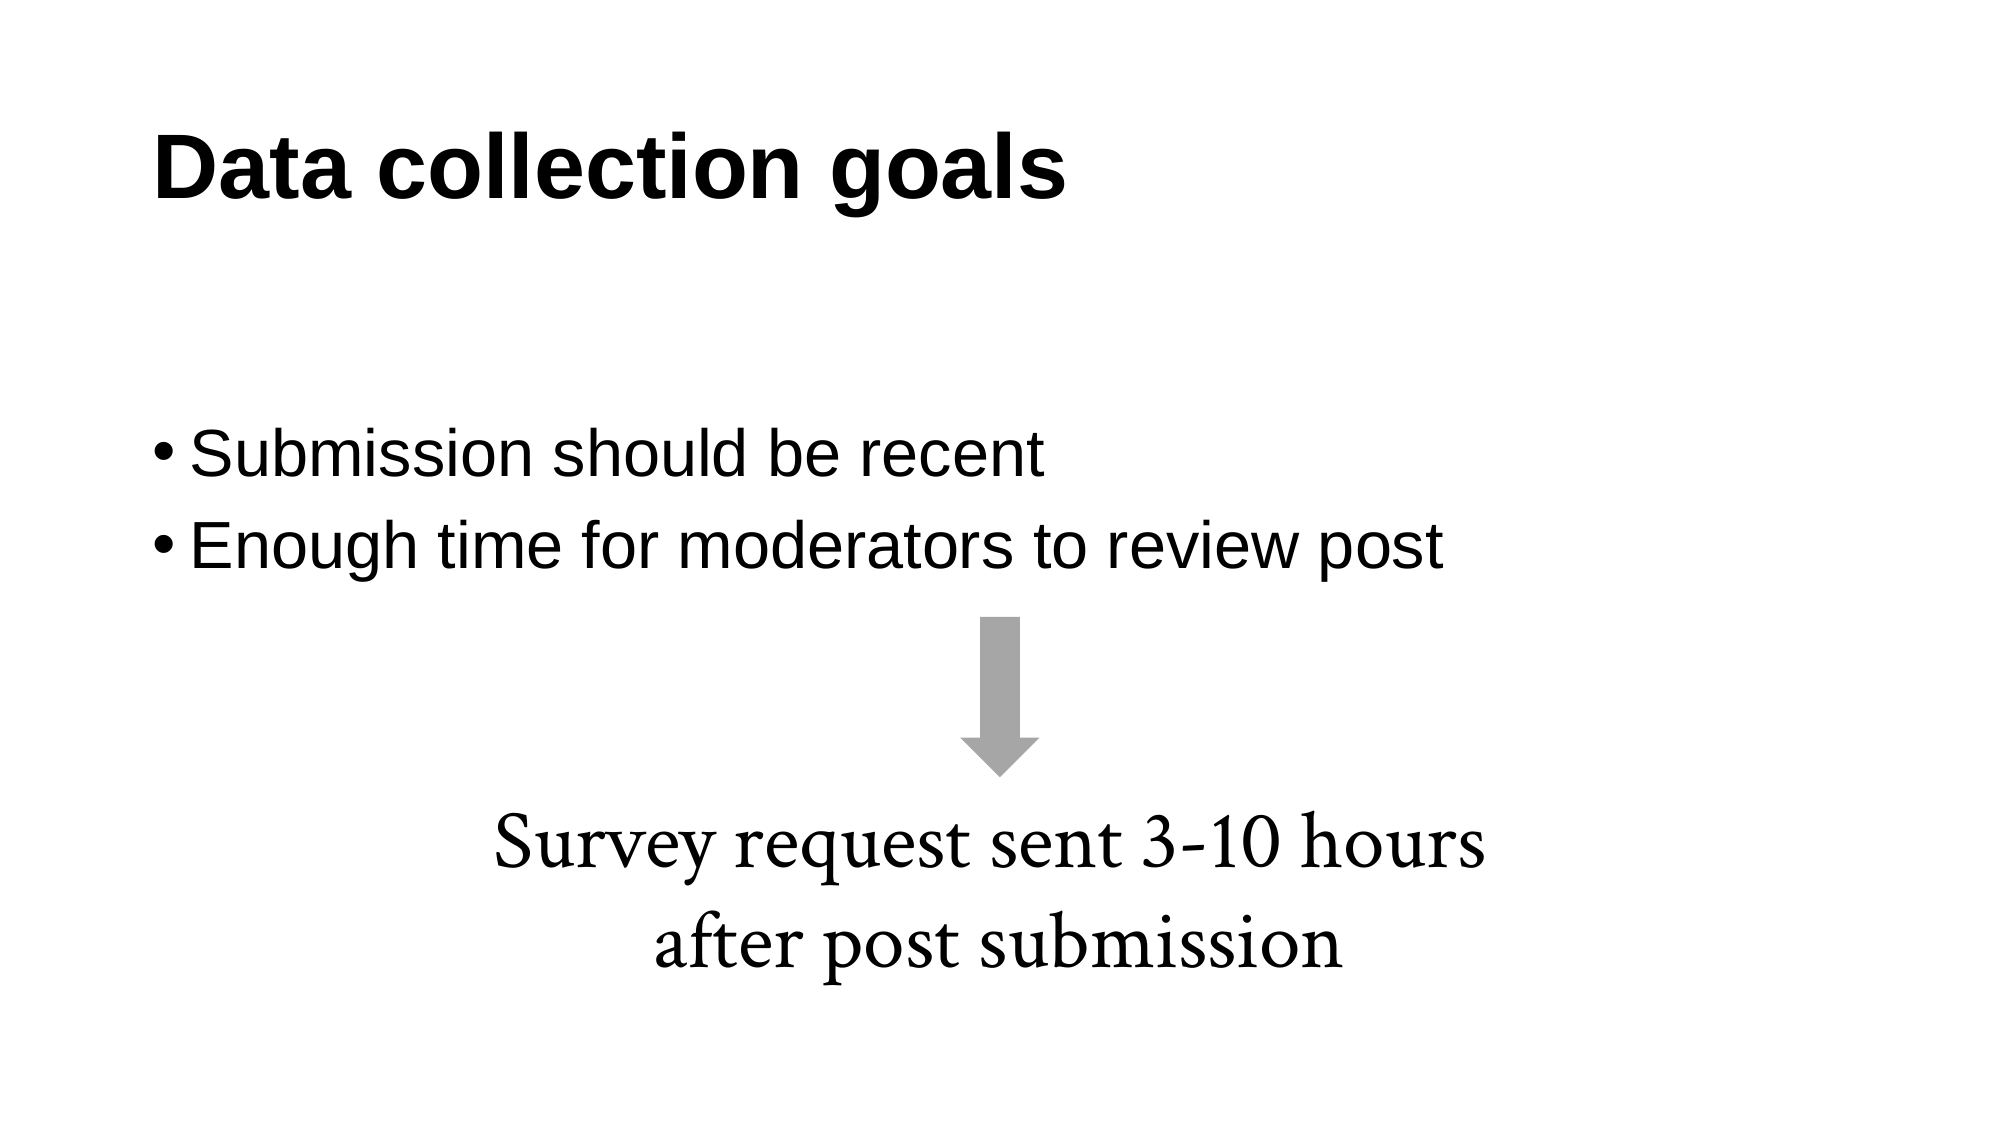

# Data collection goals
Submission should be recent
Enough time for moderators to review post

Survey request sent 3-10 hours
after post submission